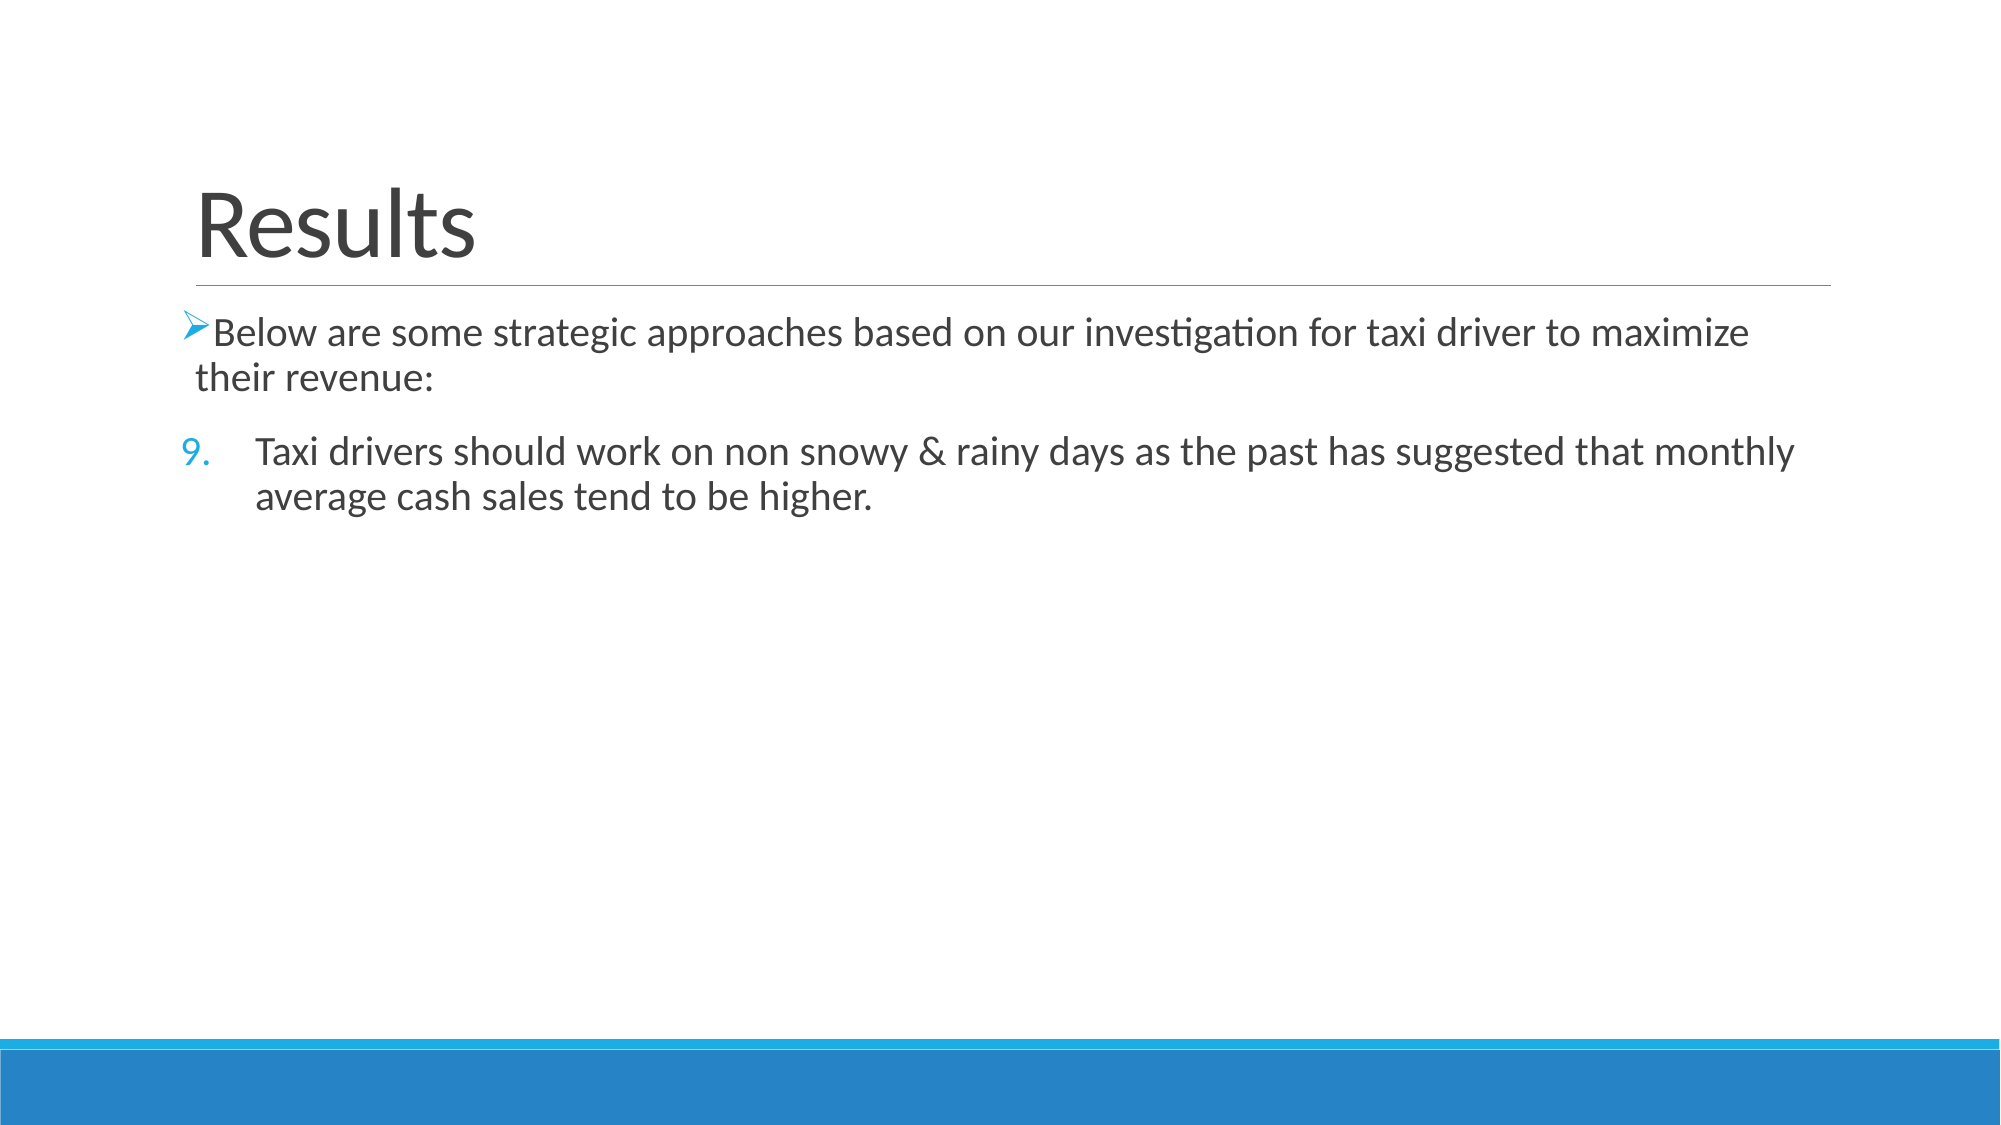

# Results
Below are some strategic approaches based on our investigation for taxi driver to maximize their revenue:
Taxi drivers should work on non snowy & rainy days as the past has suggested that monthly average cash sales tend to be higher.